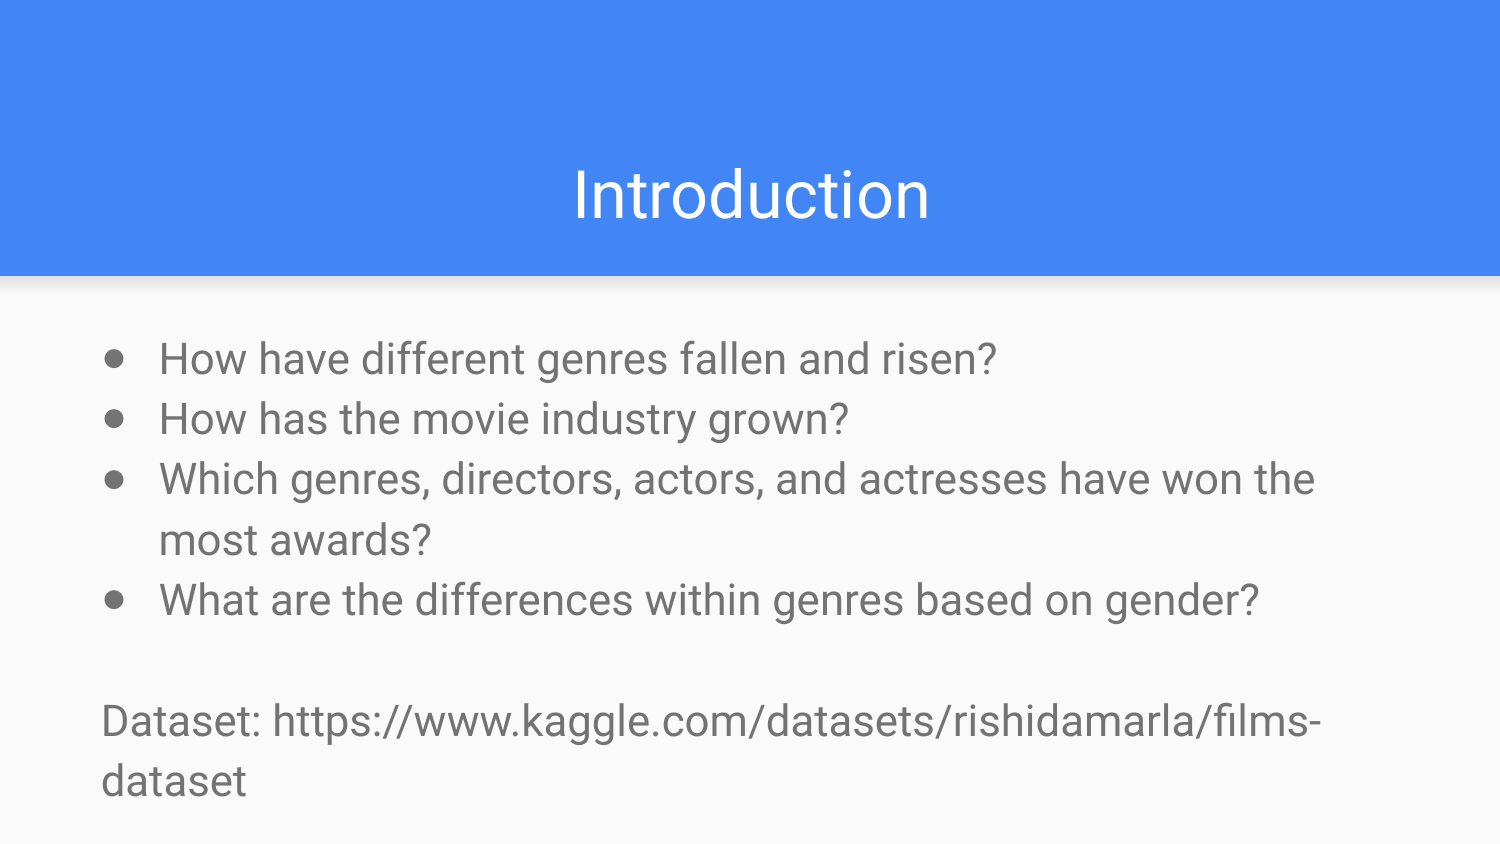

# Introduction
How have different genres fallen and risen?
How has the movie industry grown?
Which genres, directors, actors, and actresses have won the most awards?
What are the differences within genres based on gender?

Dataset: https://www.kaggle.com/datasets/rishidamarla/films-dataset